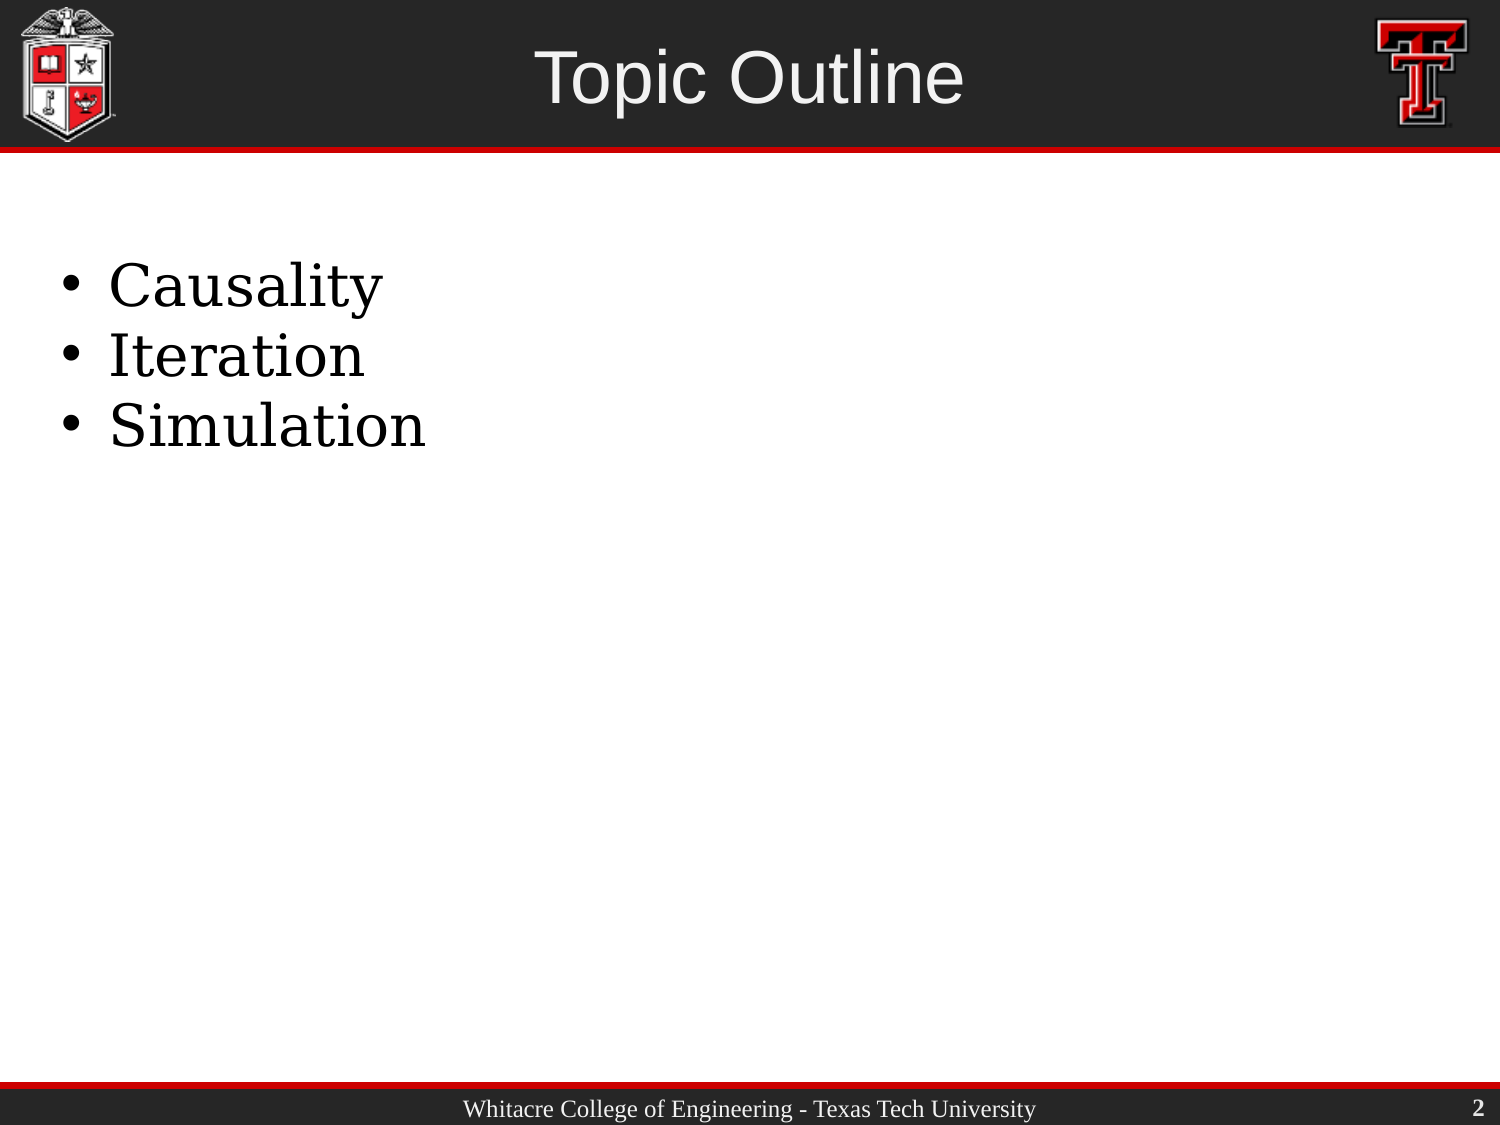

# Topic Outline

Causality
Iteration
Simulation
2